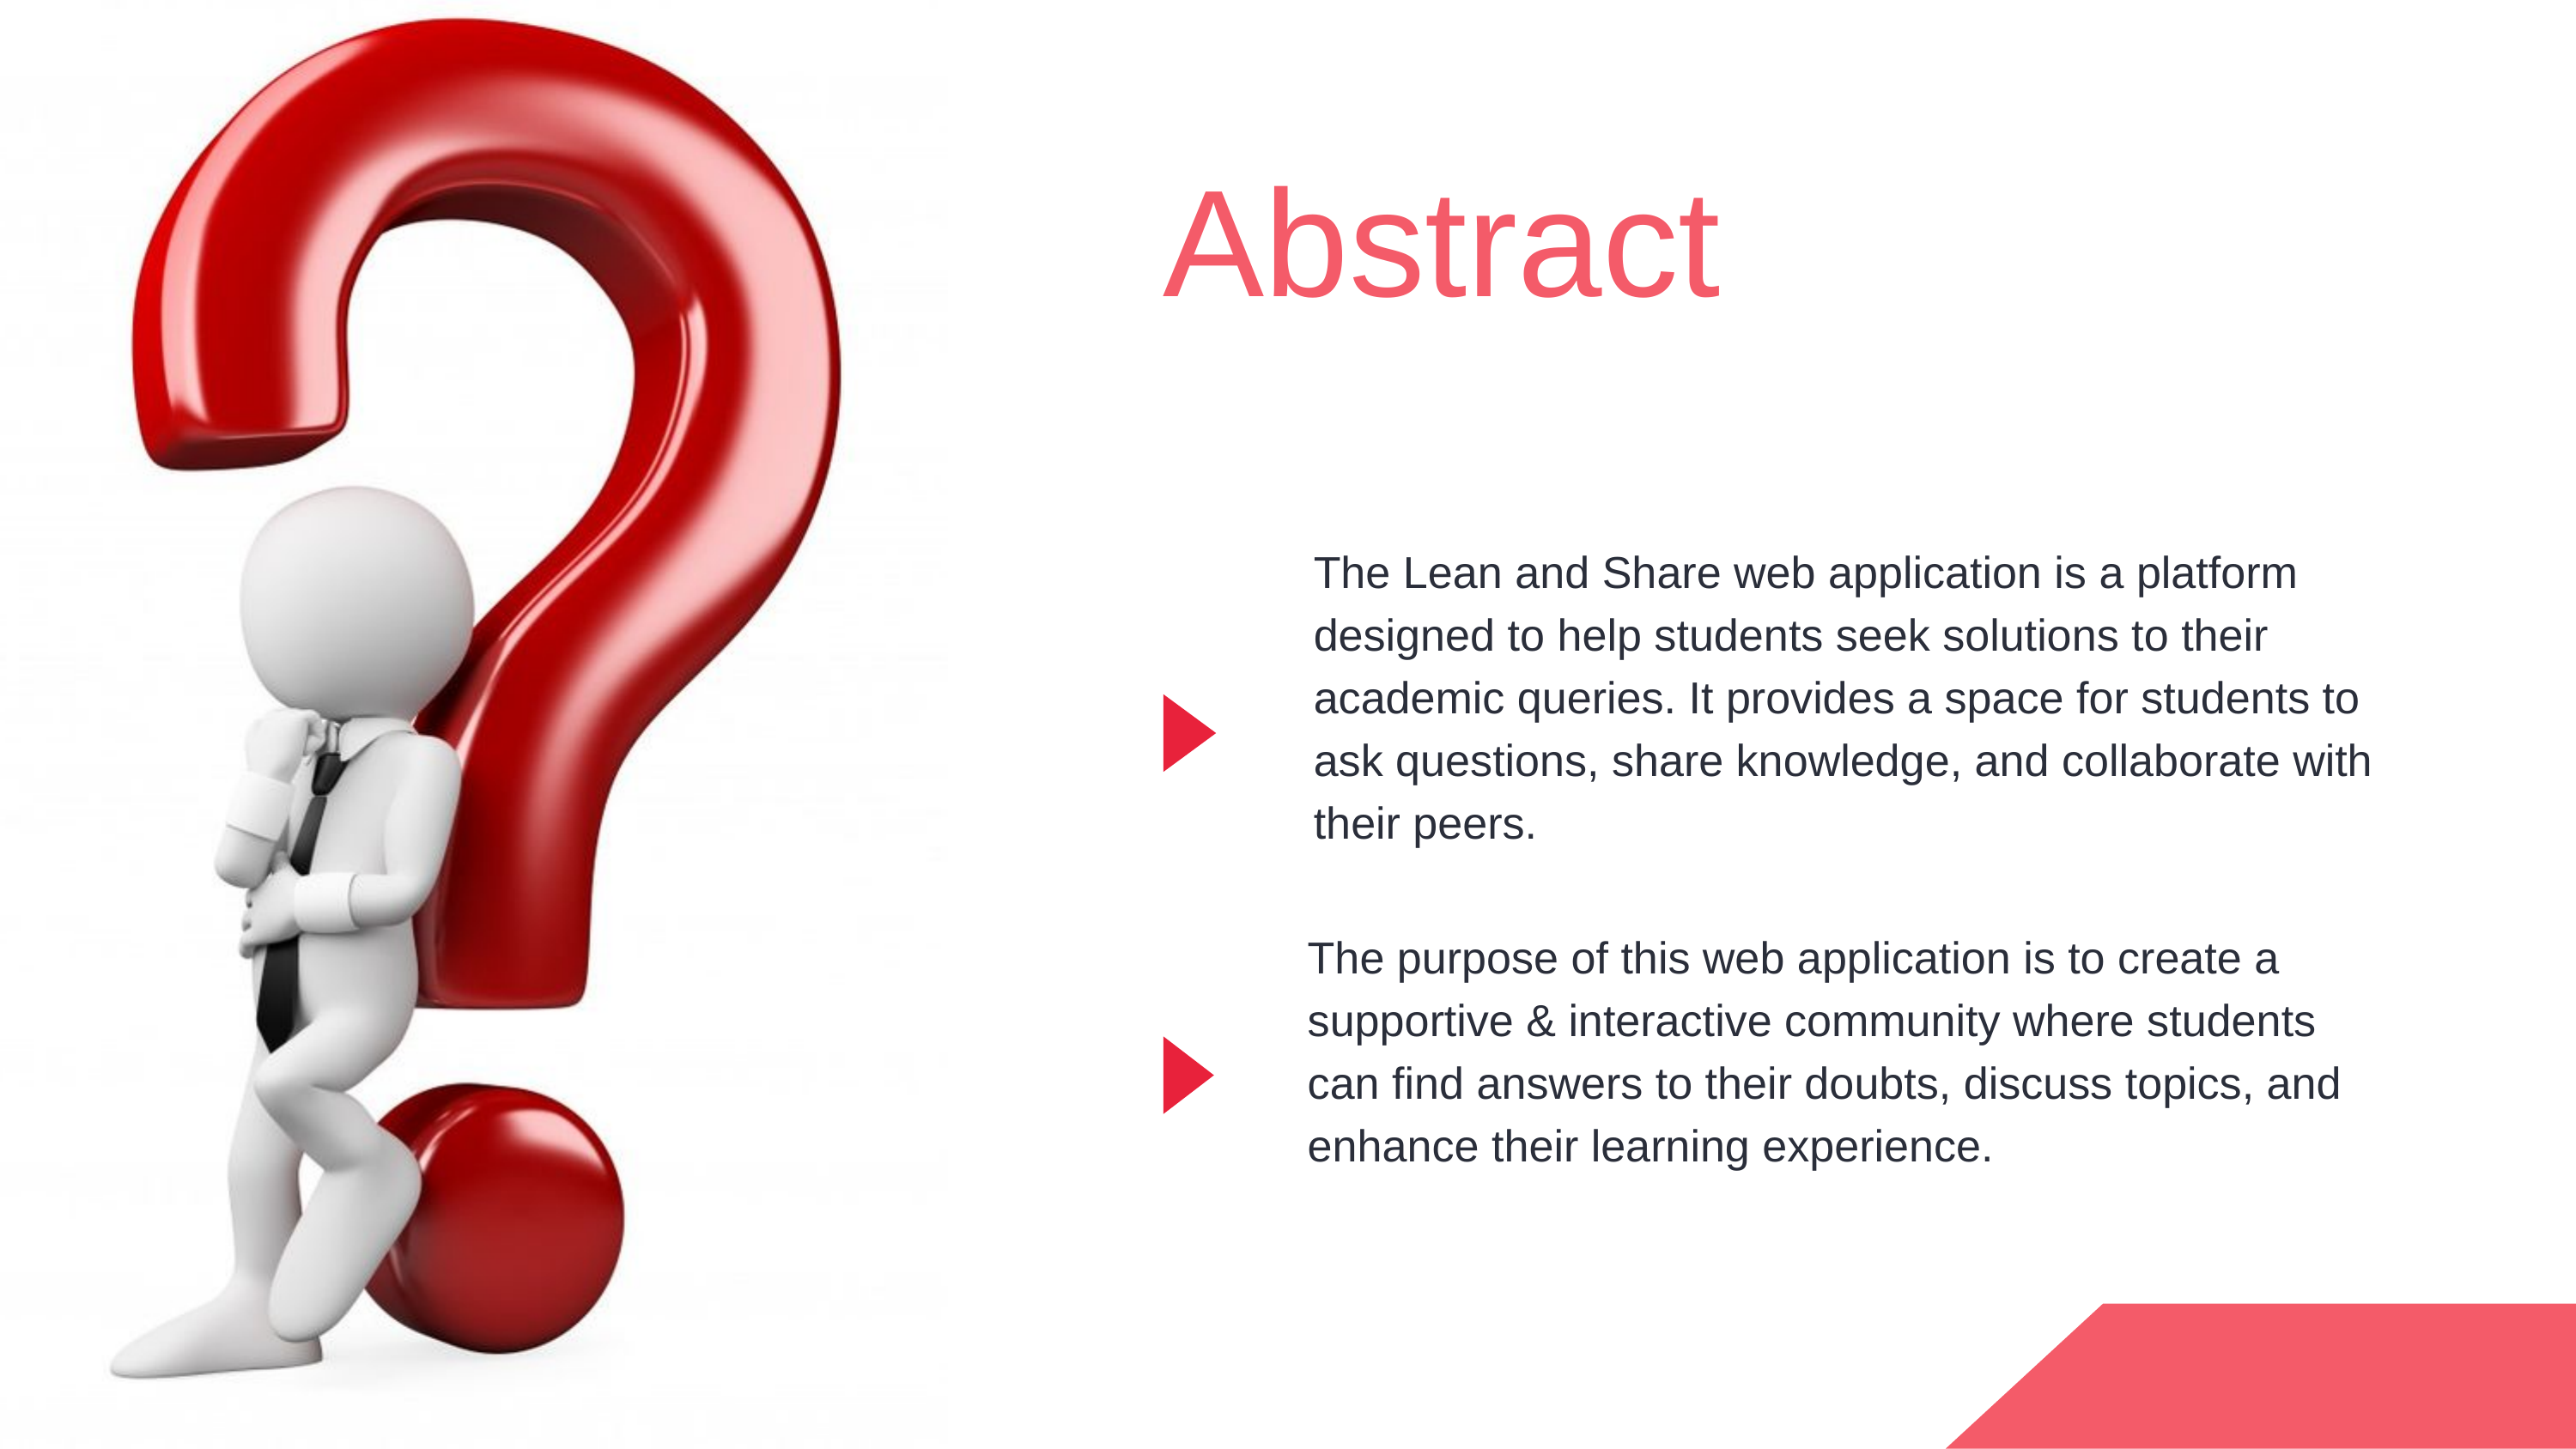

Abstract
The Lean and Share web application is a platform designed to help students seek solutions to their academic queries. It provides a space for students to ask questions, share knowledge, and collaborate with their peers.

The purpose of this web application is to create a supportive & interactive community where students can find answers to their doubts, discuss topics, and enhance their learning experience.